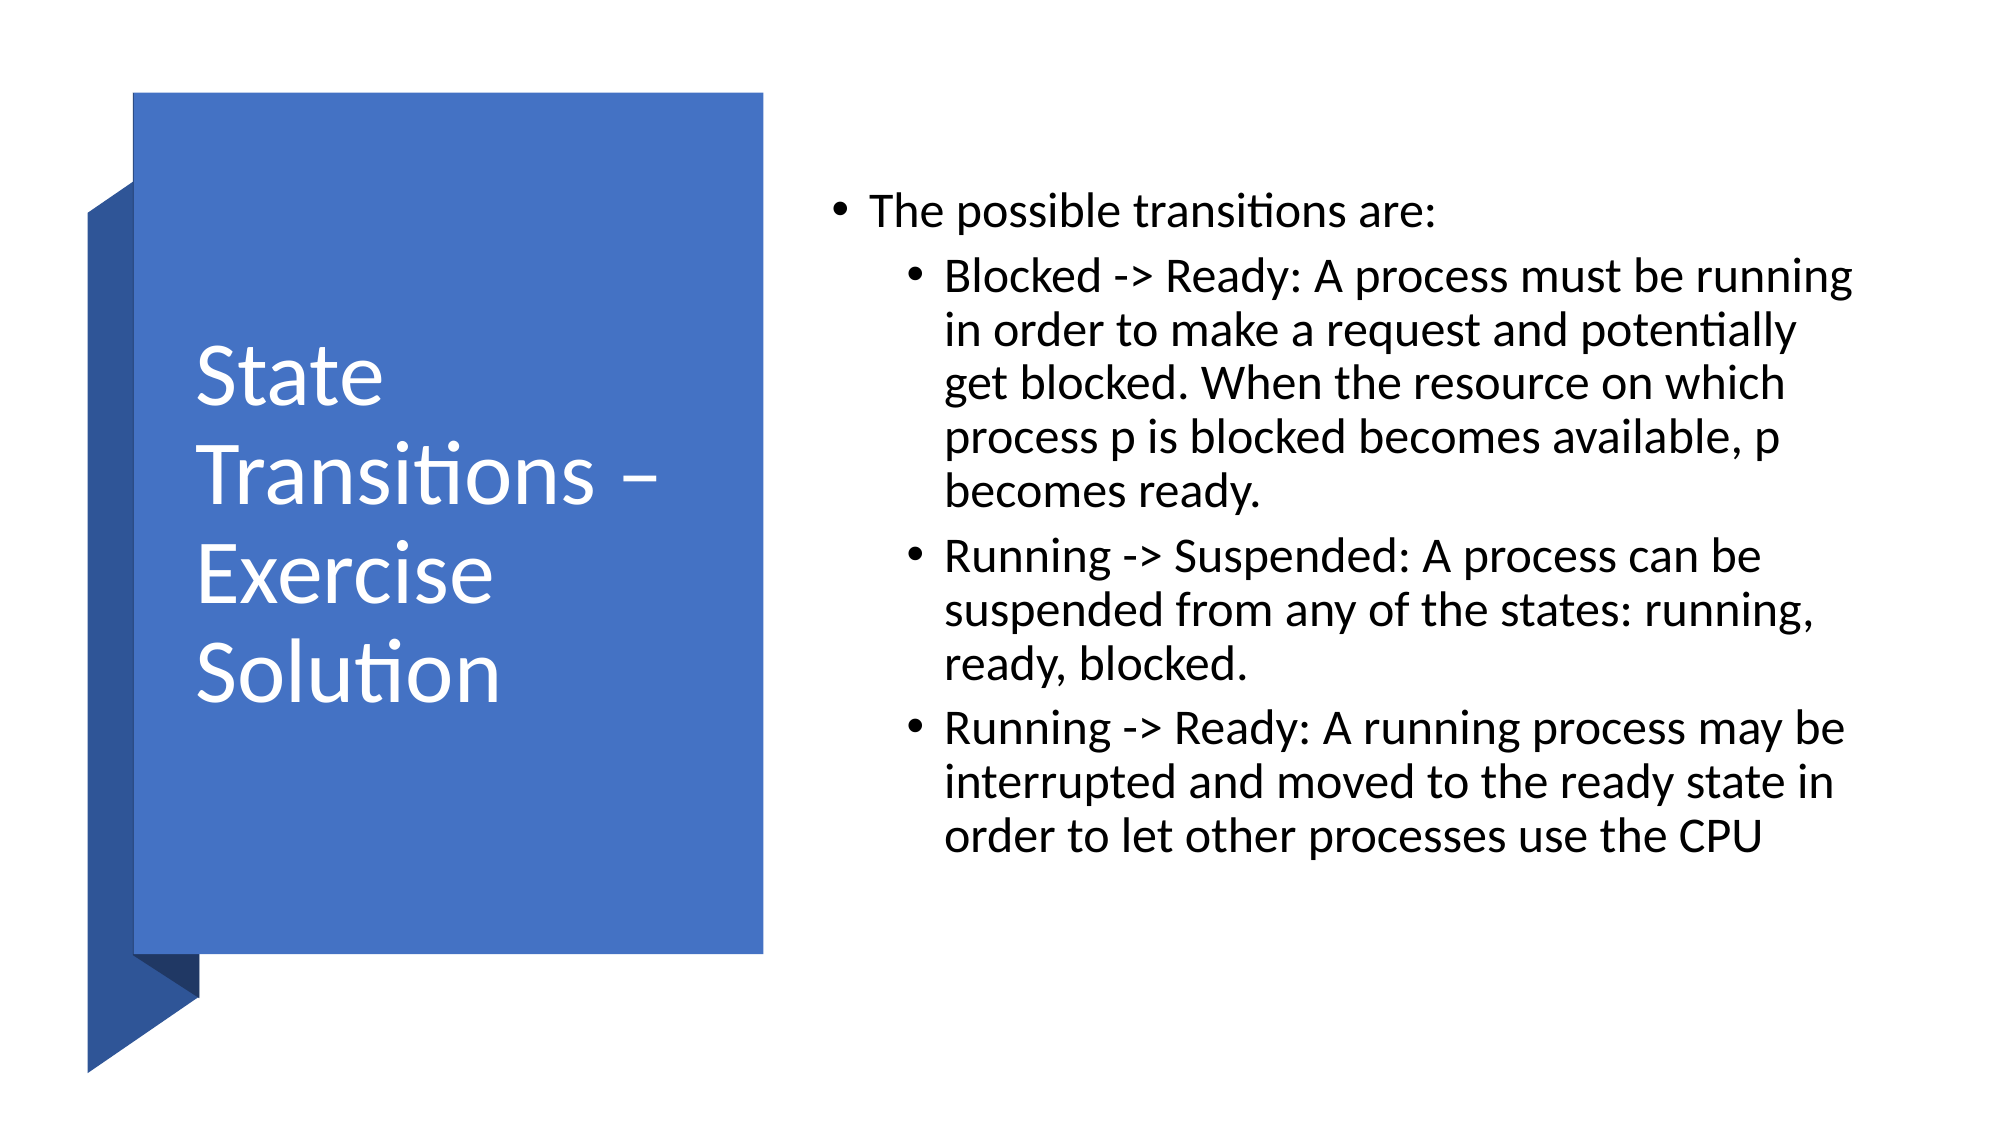

# State Transitions – Exercise Solution
The possible transitions are:
Blocked -> Ready: A process must be running in order to make a request and potentially get blocked. When the resource on which process p is blocked becomes available, p becomes ready.
Running -> Suspended: A process can be suspended from any of the states: running, ready, blocked.
Running -> Ready: A running process may be interrupted and moved to the ready state in order to let other processes use the CPU